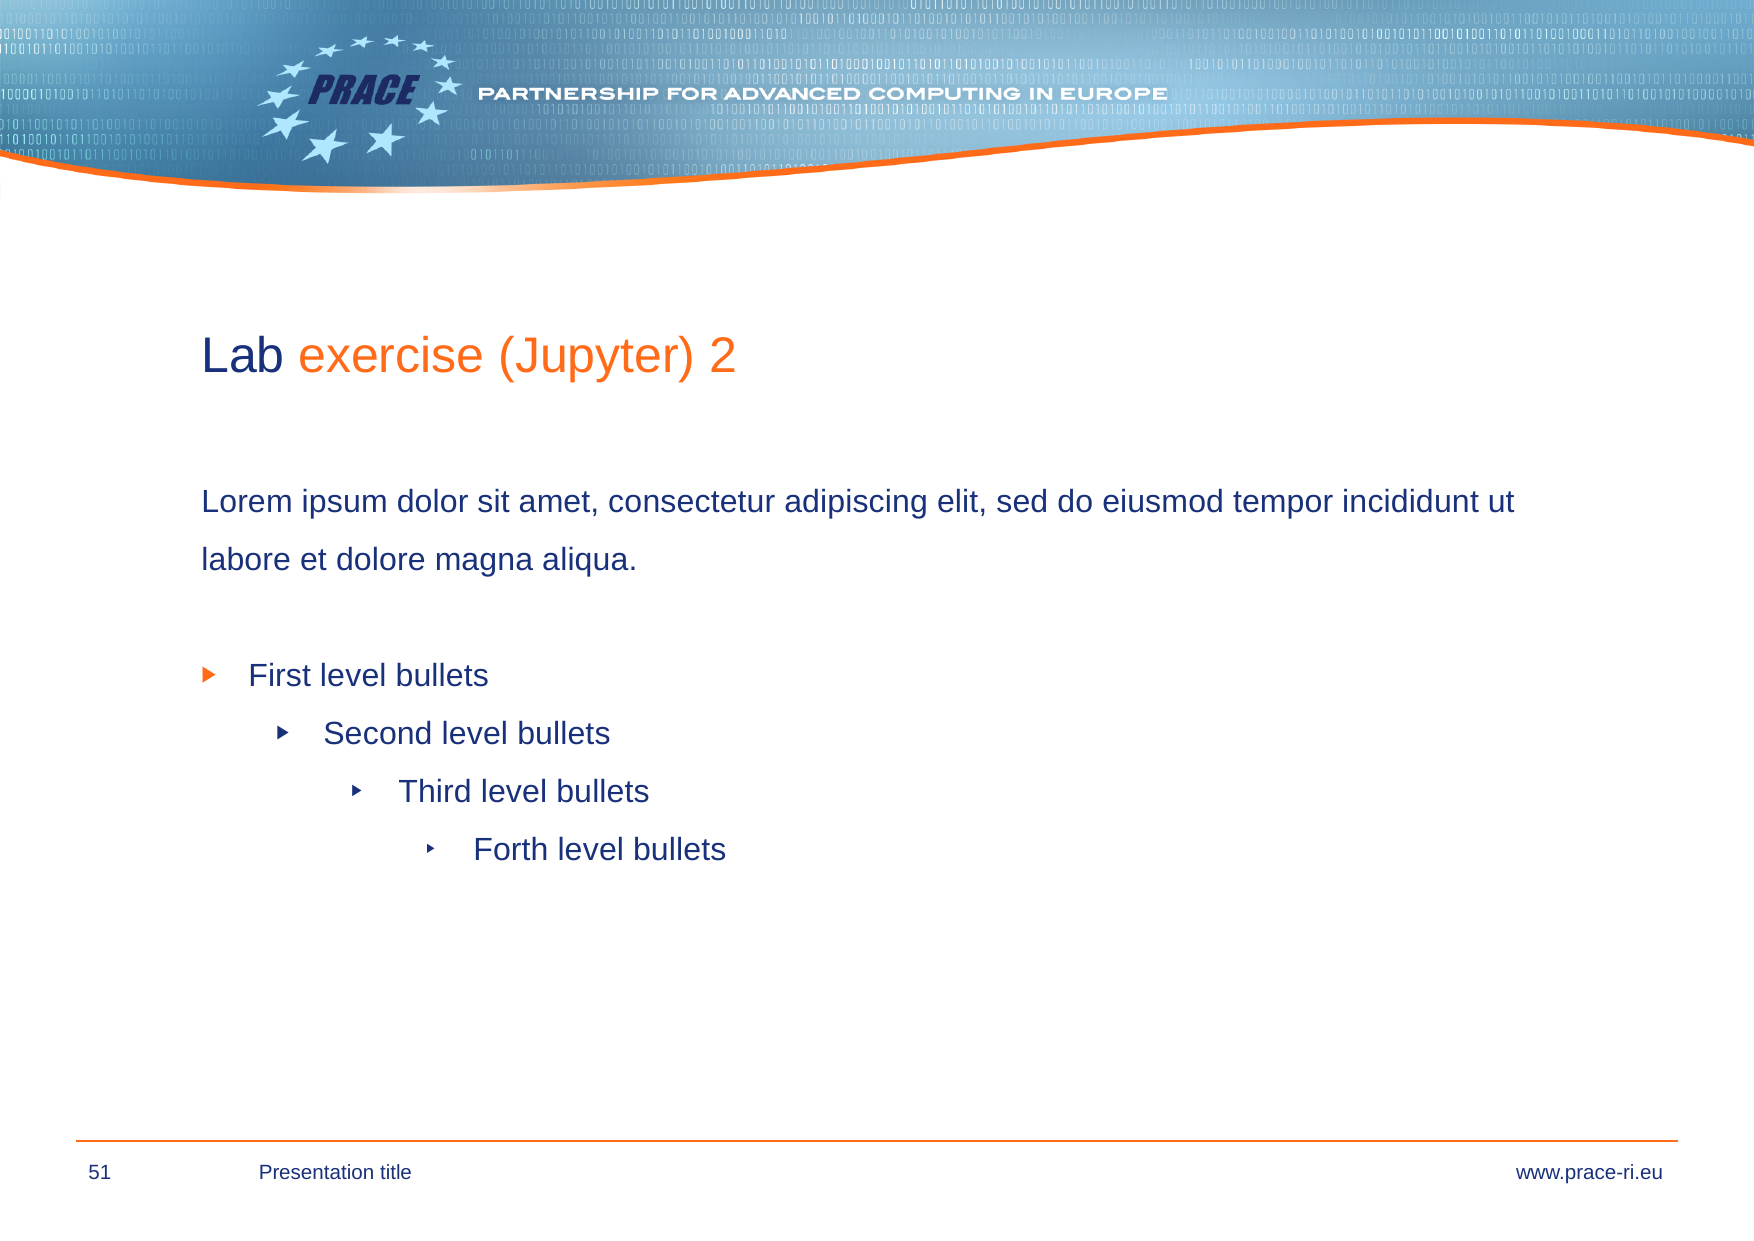

# Lab exercise (Jupyter) 2
Lorem ipsum dolor sit amet, consectetur adipiscing elit, sed do eiusmod tempor incididunt ut labore et dolore magna aliqua.

First level bullets
Second level bullets
Third level bullets
Forth level bullets